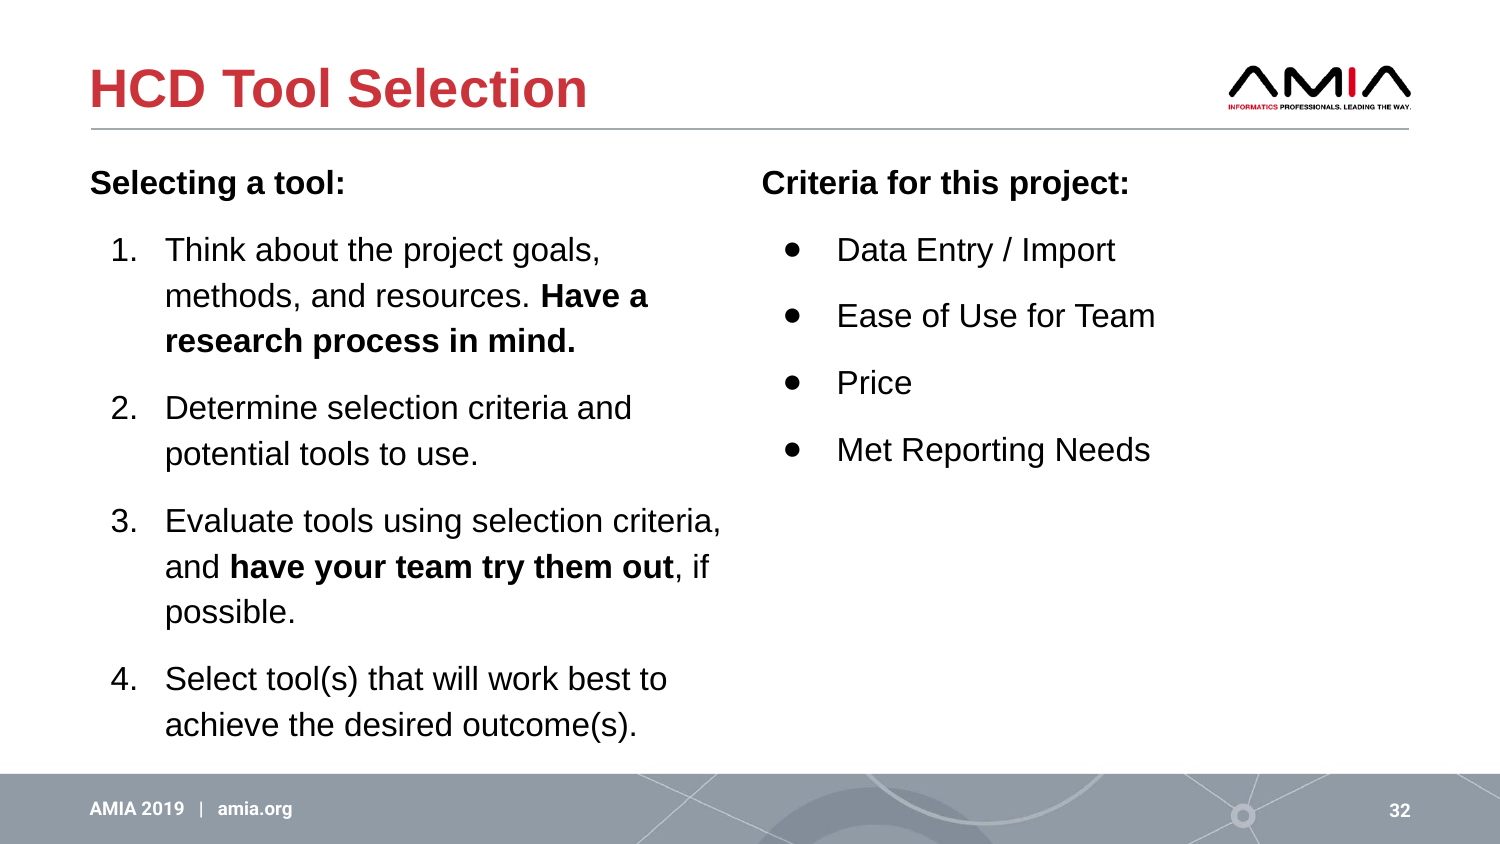

# HCD Tool Selection
Selecting a tool:
Think about the project goals, methods, and resources. Have a research process in mind.
Determine selection criteria and potential tools to use.
Evaluate tools using selection criteria, and have your team try them out, if possible.
Select tool(s) that will work best to achieve the desired outcome(s).
Criteria for this project:
Data Entry / Import
Ease of Use for Team
Price
Met Reporting Needs
AMIA 2019   |   amia.org
32